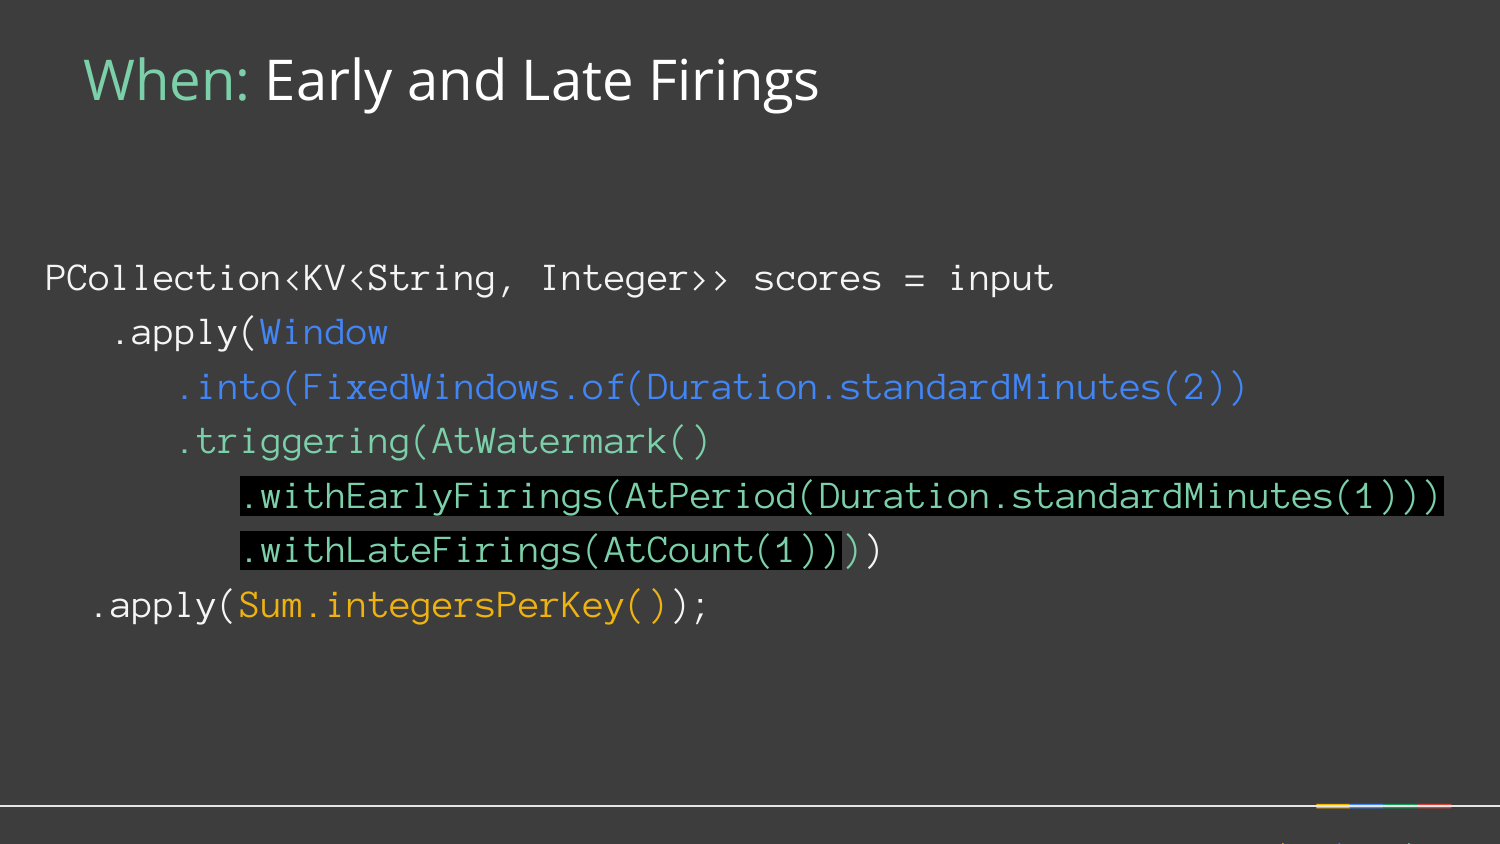

When: Early and Late Firings
PCollection<KV<String, Integer>> scores = input
   .apply(Window
      .into(FixedWindows.of(Duration.standardMinutes(2))
      .triggering(AtWatermark()
         .withEarlyFirings(AtPeriod(Duration.standardMinutes(1)))
         .withLateFirings(AtCount(1))))
  .apply(Sum.integersPerKey());

What Where When How